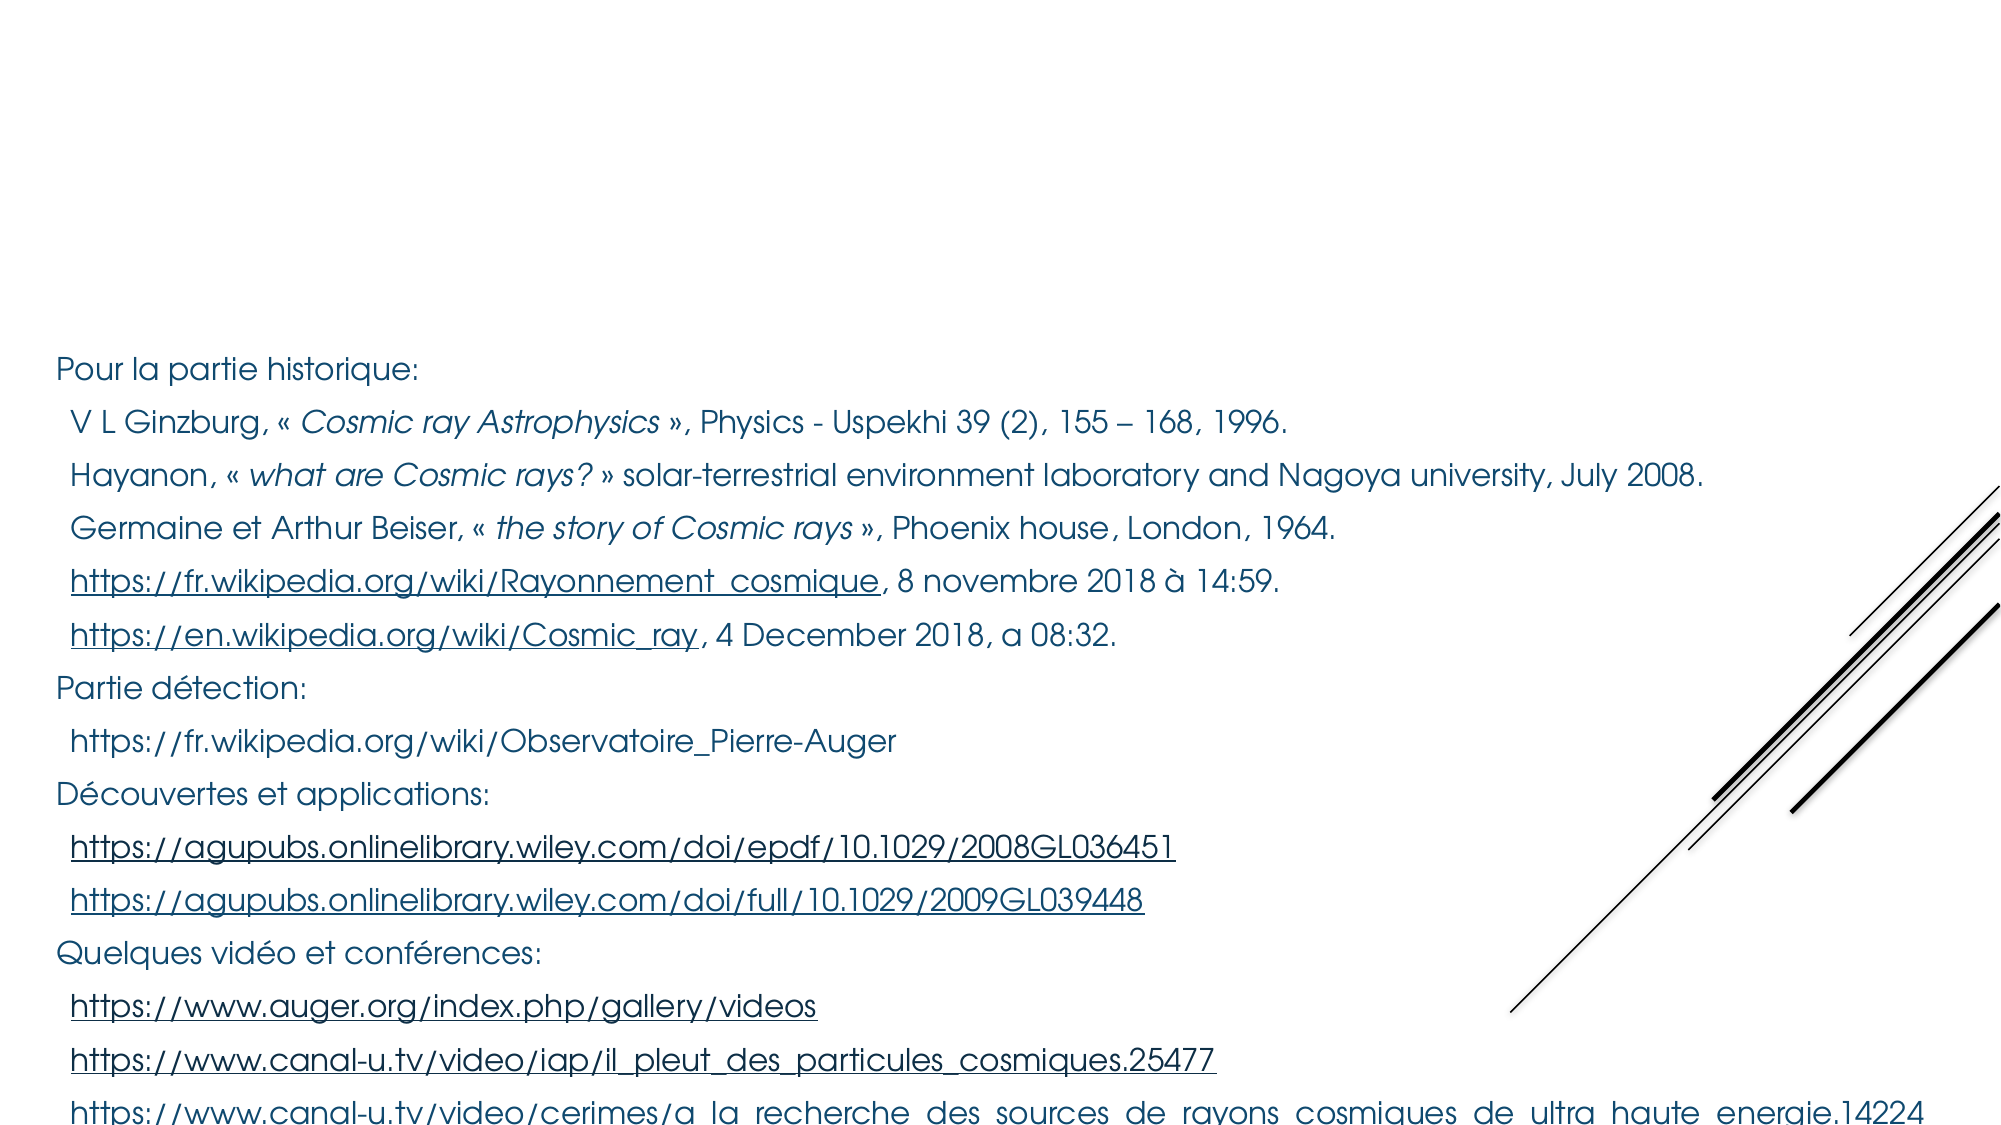

bibliographie
Pour la partie historique:
V L Ginzburg, « Cosmic ray Astrophysics », Physics - Uspekhi 39 (2), 155 – 168, 1996.
Hayanon, « what are Cosmic rays? » solar-terrestrial environment laboratory and Nagoya university, July 2008.
Germaine et Arthur Beiser, « the story of Cosmic rays », Phoenix house, London, 1964.
https://fr.wikipedia.org/wiki/Rayonnement_cosmique, 8 novembre 2018 à 14:59.
https://en.wikipedia.org/wiki/Cosmic_ray, 4 December 2018, a 08:32.
Partie détection:
https://fr.wikipedia.org/wiki/Observatoire_Pierre-Auger
Découvertes et applications:
https://agupubs.onlinelibrary.wiley.com/doi/epdf/10.1029/2008GL036451
https://agupubs.onlinelibrary.wiley.com/doi/full/10.1029/2009GL039448
Quelques vidéo et conférences:
https://www.auger.org/index.php/gallery/videos
https://www.canal-u.tv/video/iap/il_pleut_des_particules_cosmiques.25477
https://www.canal-u.tv/video/cerimes/a_la_recherche_des_sources_de_rayons_cosmiques_de_ultra_haute_energie.14224